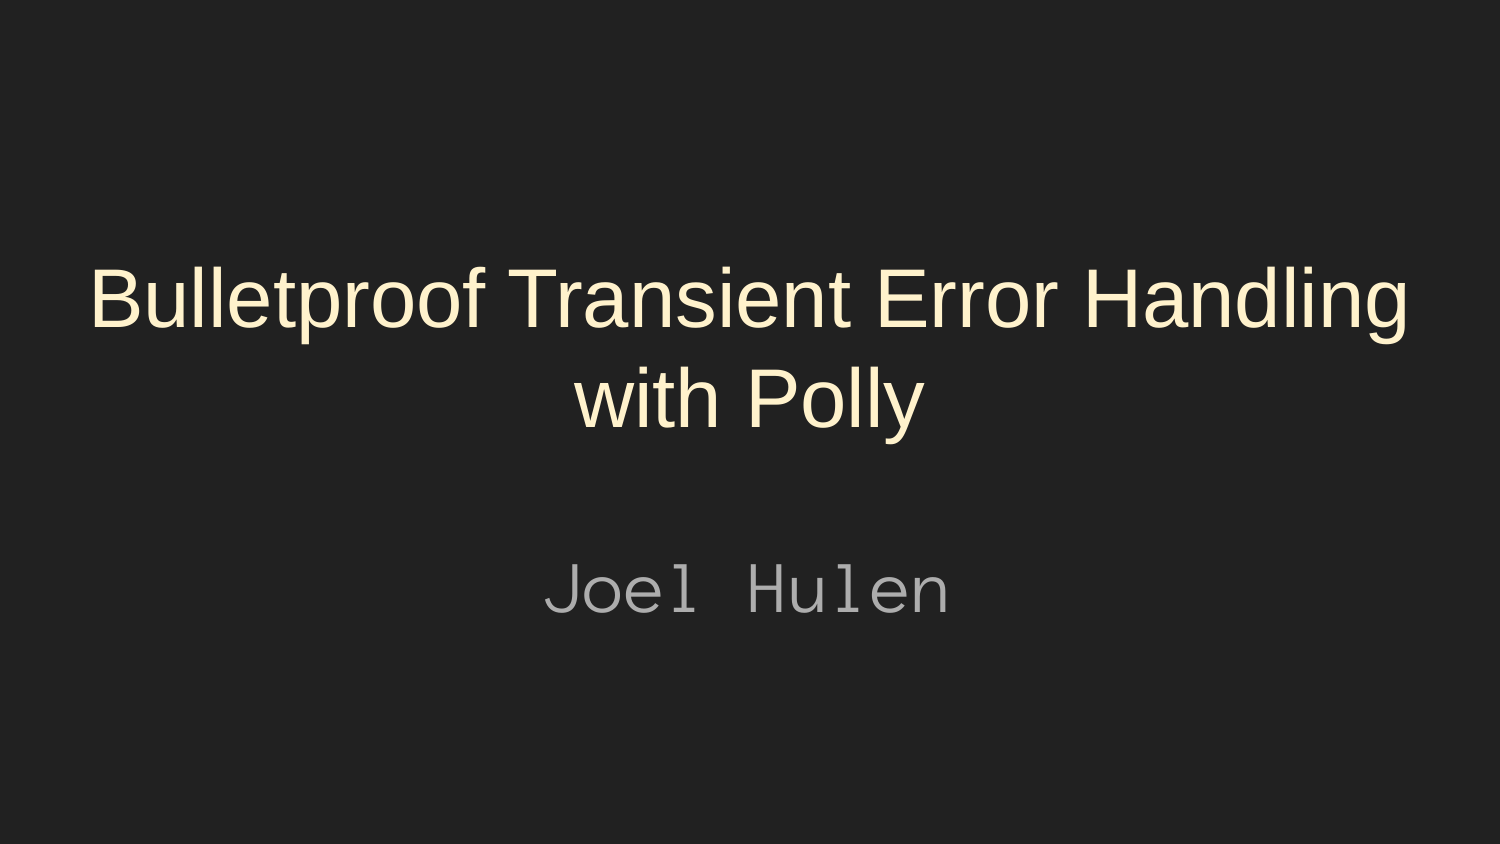

# Bulletproof Transient Error Handling with Polly
Joel Hulen